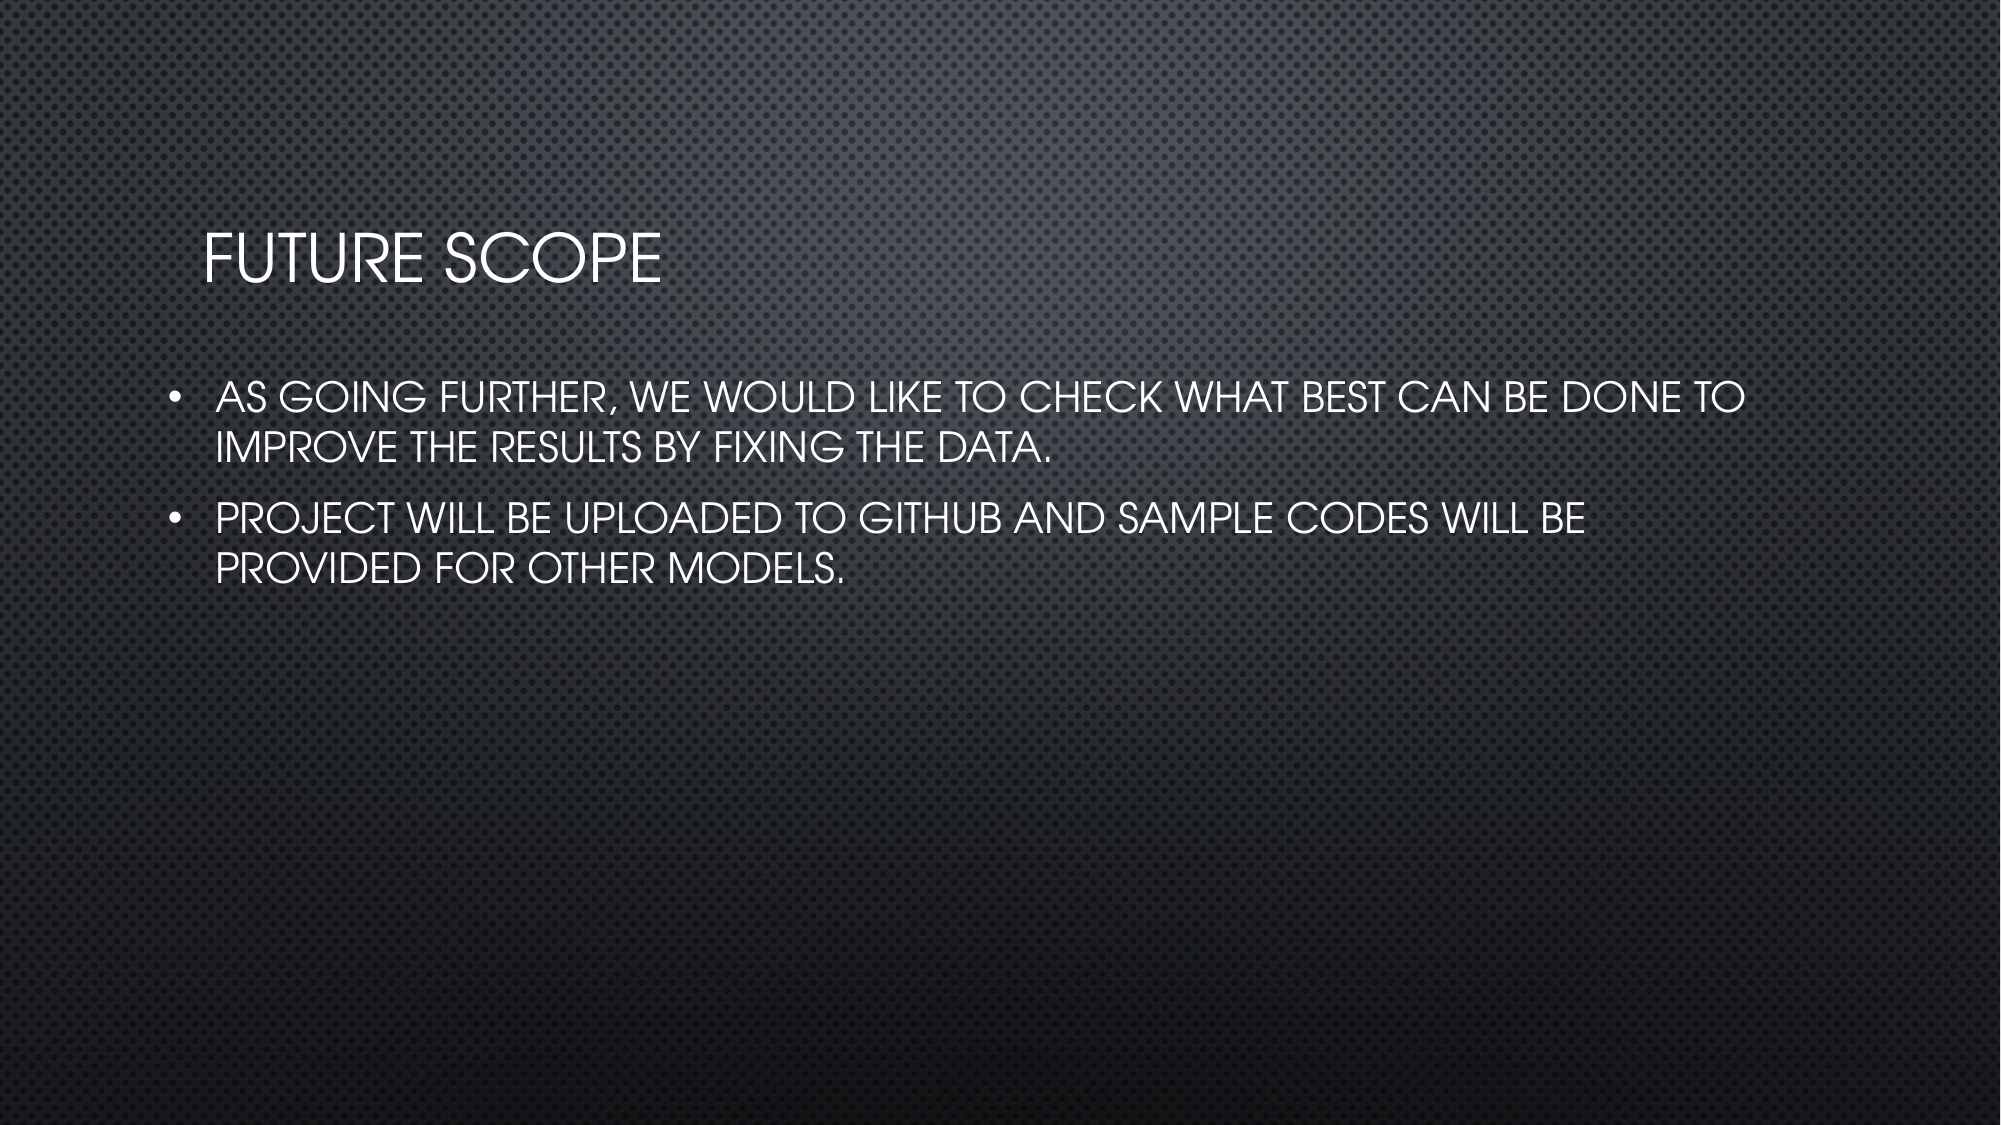

# Future Scope
As going further, we would like to check what best can be done to improve the results by fixing the data.
Project will be uploaded to github and sample codes will be provided for other models.